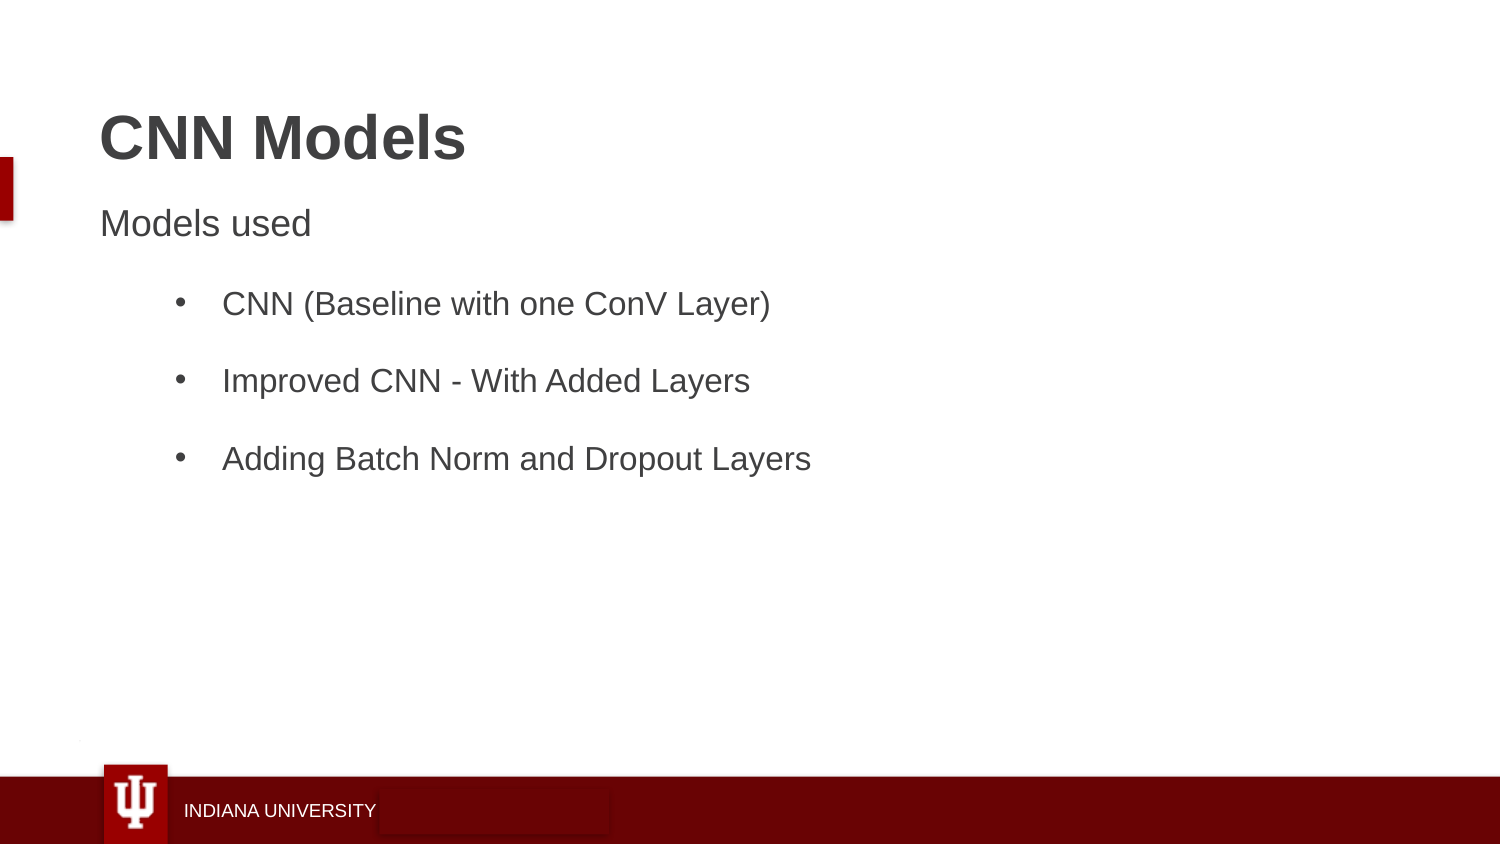

# CNN Models
Models used
CNN (Baseline with one ConV Layer)
Improved CNN - With Added Layers
Adding Batch Norm and Dropout Layers